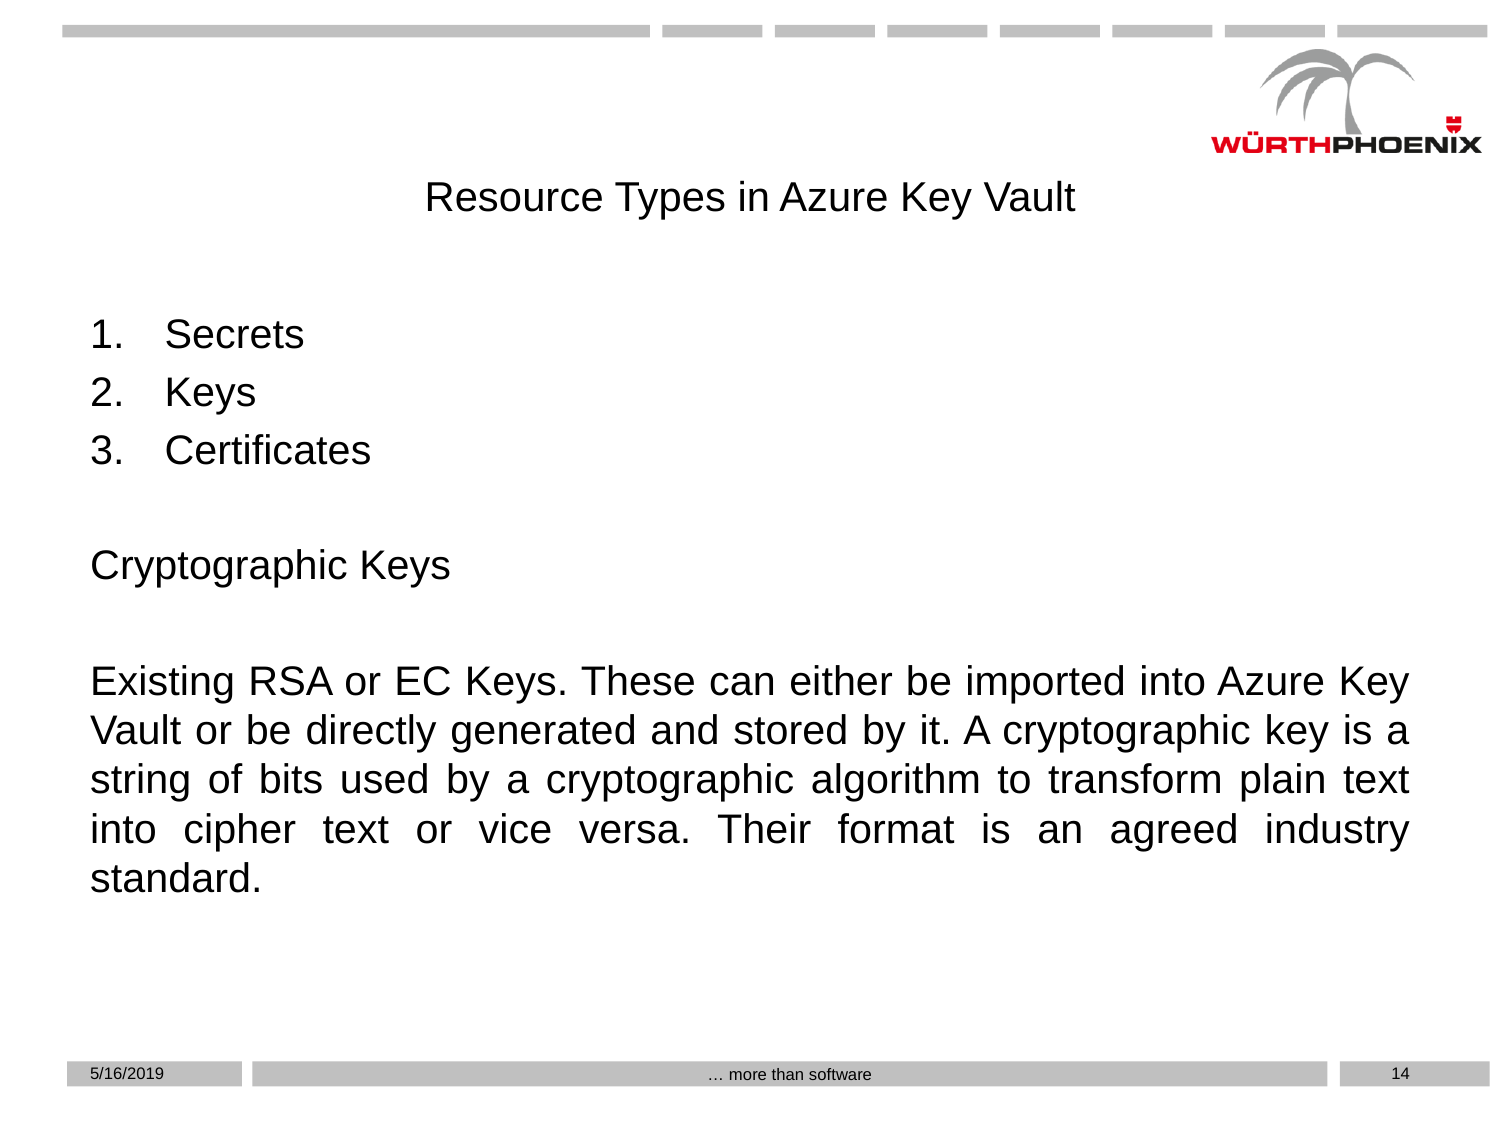

Resource Types in Azure Key Vault
Secrets
Keys
Certificates

Cryptographic Keys

Existing RSA or EC Keys. These can either be imported into Azure Key Vault or be directly generated and stored by it. A cryptographic key is a string of bits used by a cryptographic algorithm to transform plain text into cipher text or vice versa. Their format is an agreed industry standard.

5/16/2019
14